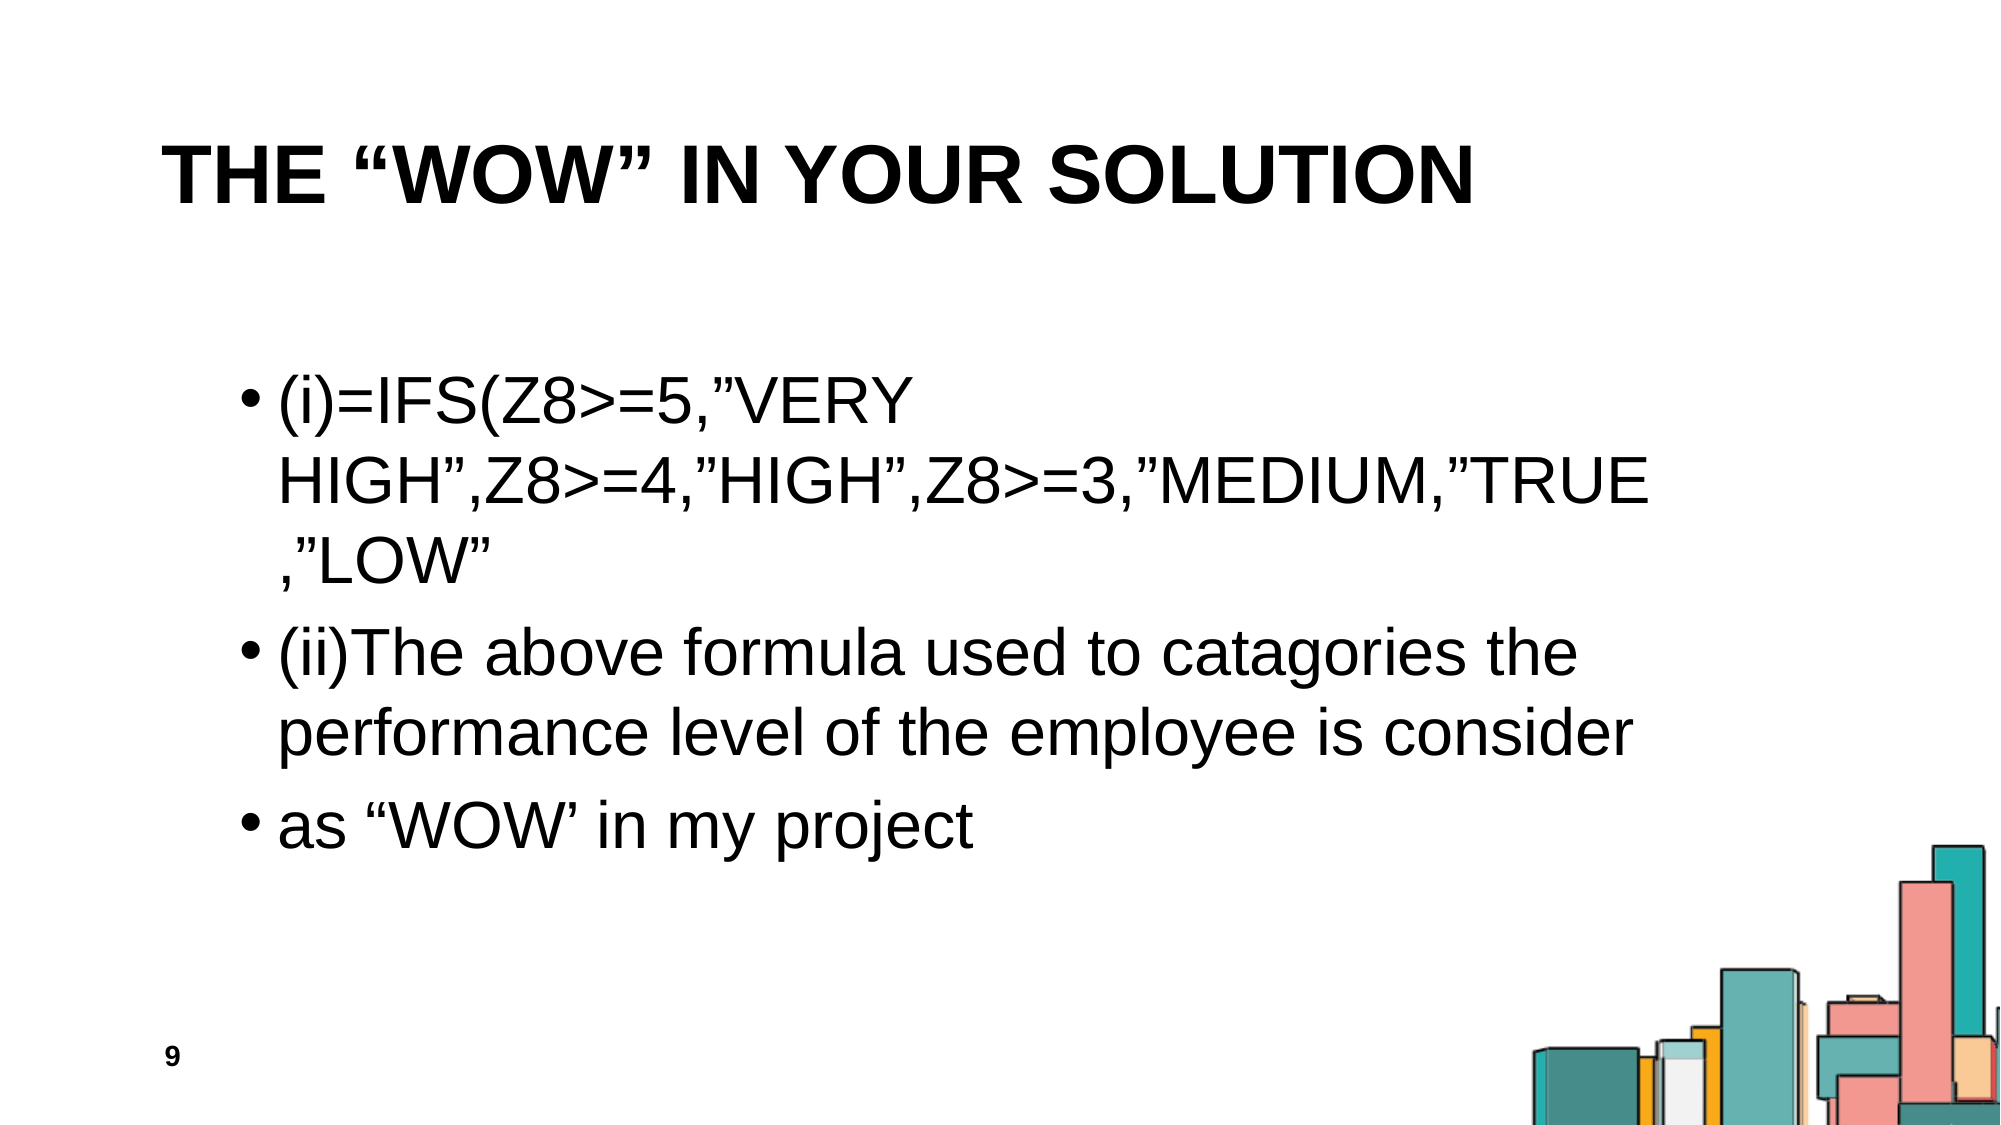

# The “wow” in your solution

(i)=IFS(Z8>=5,”VERY HIGH”,Z8>=4,”HIGH”,Z8>=3,”MEDIUM,”TRUE,”LOW”
(ii)The above formula used to catagories the performance level of the employee is consider
as “WOW’ in my project

9